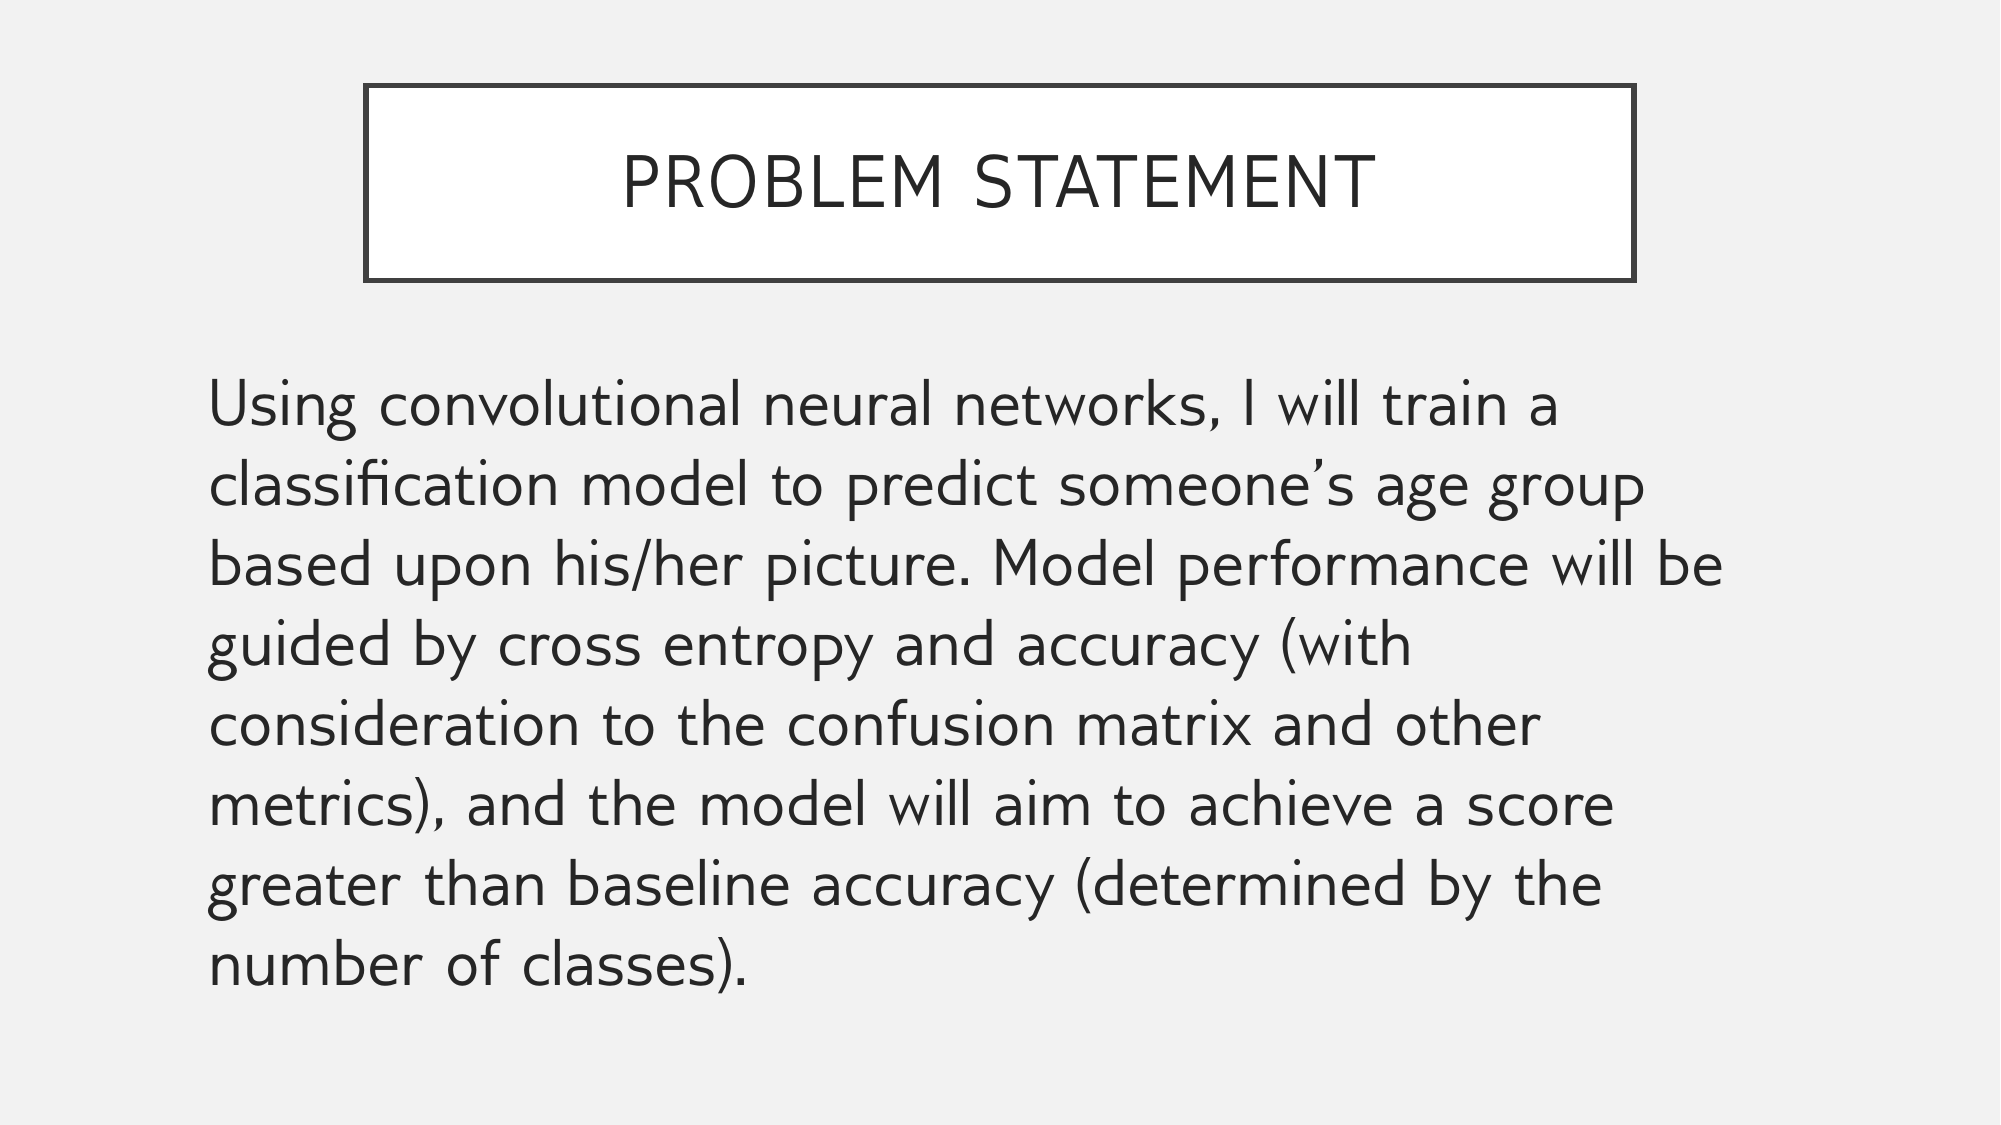

# Problem Statement
Using convolutional neural networks, I will train a classification model to predict someone’s age group based upon his/her picture. Model performance will be guided by cross entropy and accuracy (with consideration to the confusion matrix and other metrics), and the model will aim to achieve a score greater than baseline accuracy (determined by the number of classes).